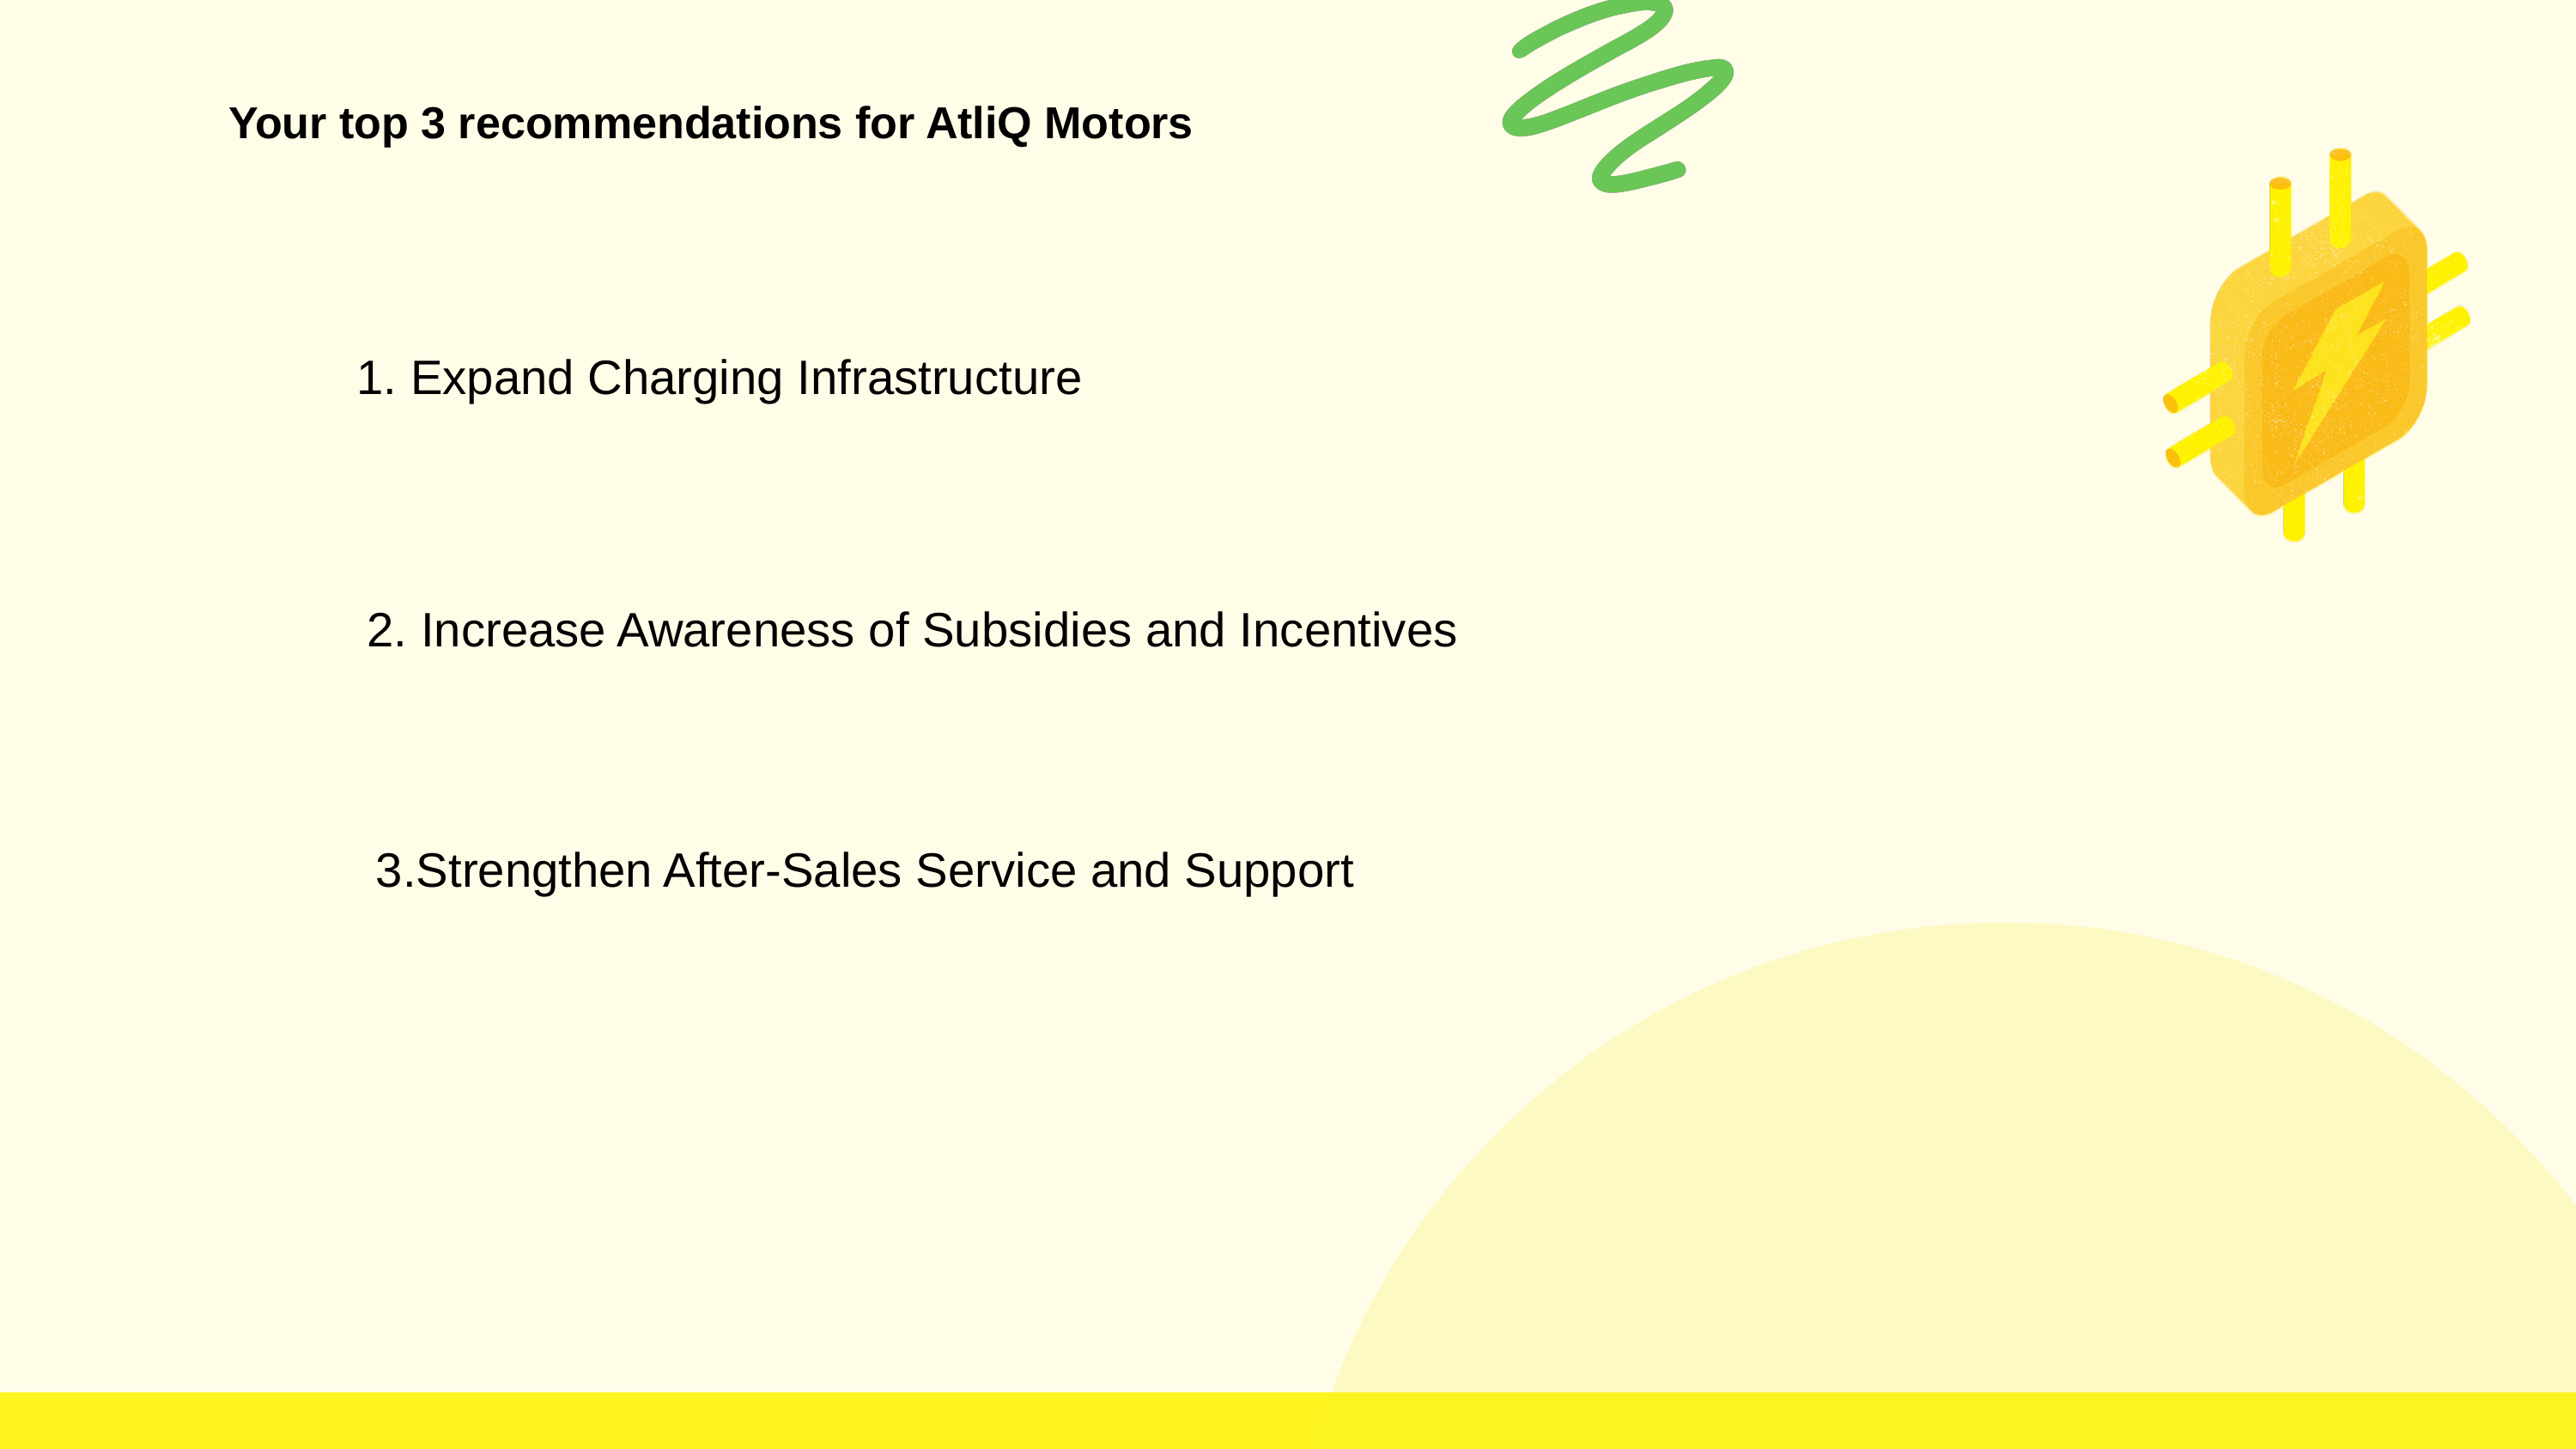

Your top 3 recommendations for AtliQ Motors

1. Expand Charging Infrastructure
2. Increase Awareness of Subsidies and Incentives
3.Strengthen After-Sales Service and Support